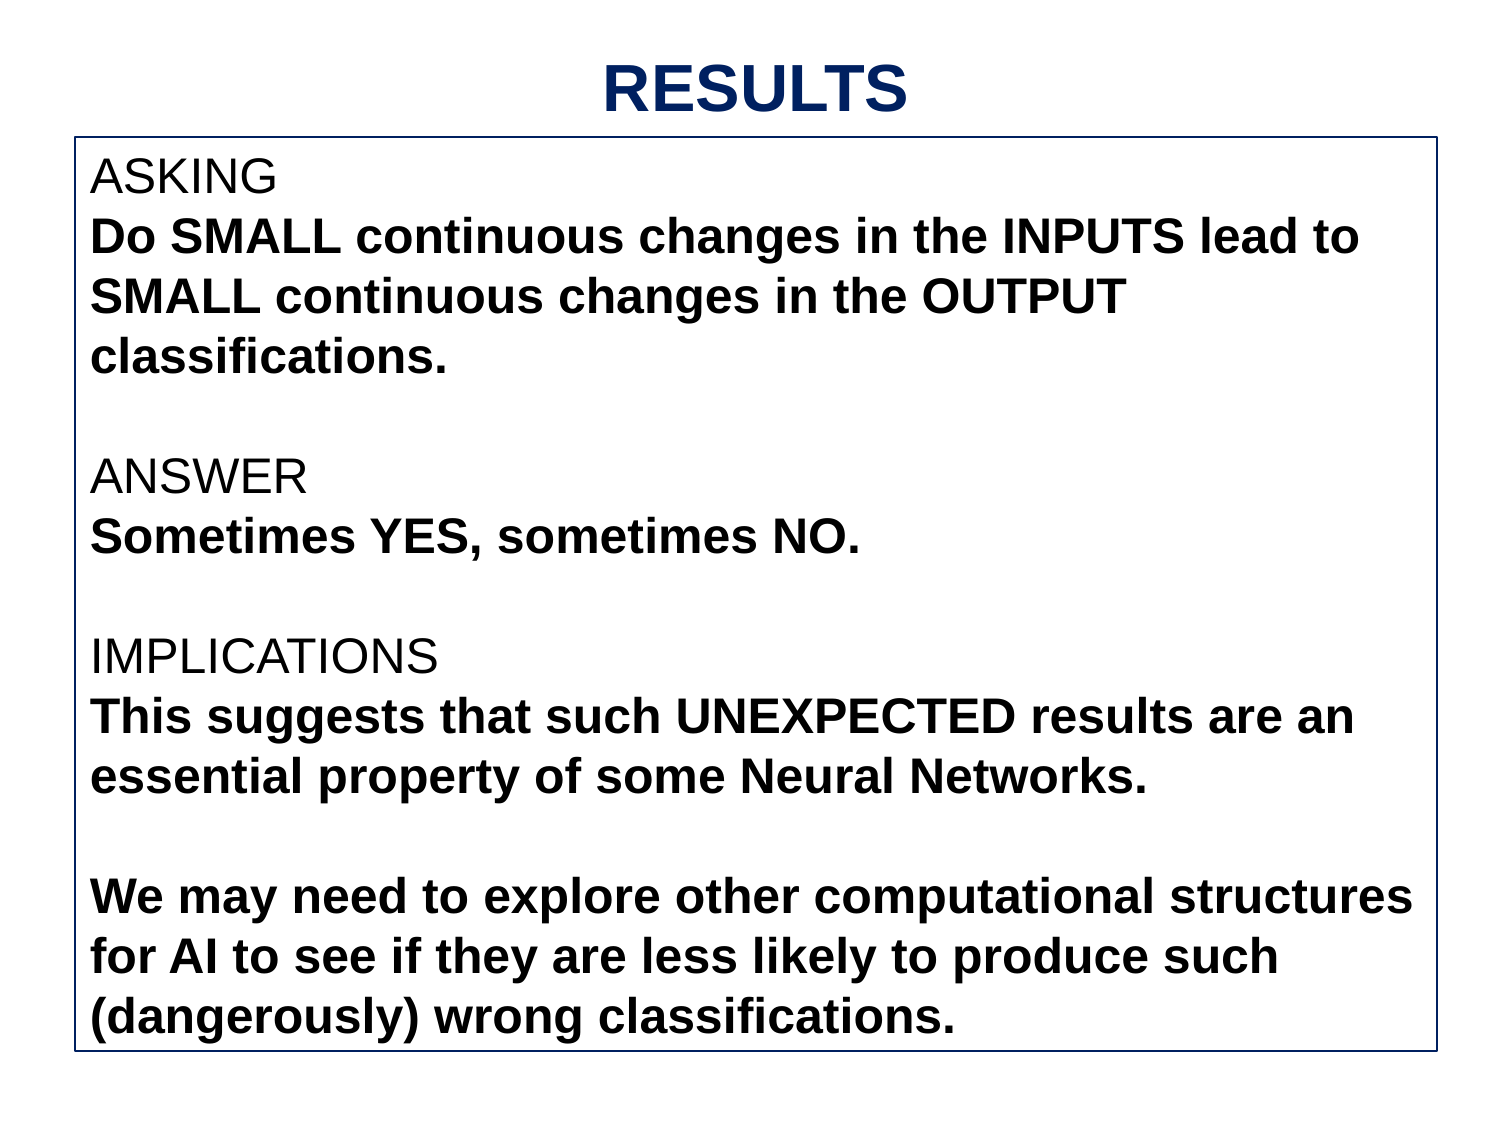

RESULTS
ASKING
Do SMALL continuous changes in the INPUTS lead to SMALL continuous changes in the OUTPUT classifications.

ANSWER
Sometimes YES, sometimes NO.

IMPLICATIONS
This suggests that such UNEXPECTED results are an essential property of some Neural Networks.

We may need to explore other computational structures for AI to see if they are less likely to produce such (dangerously) wrong classifications.